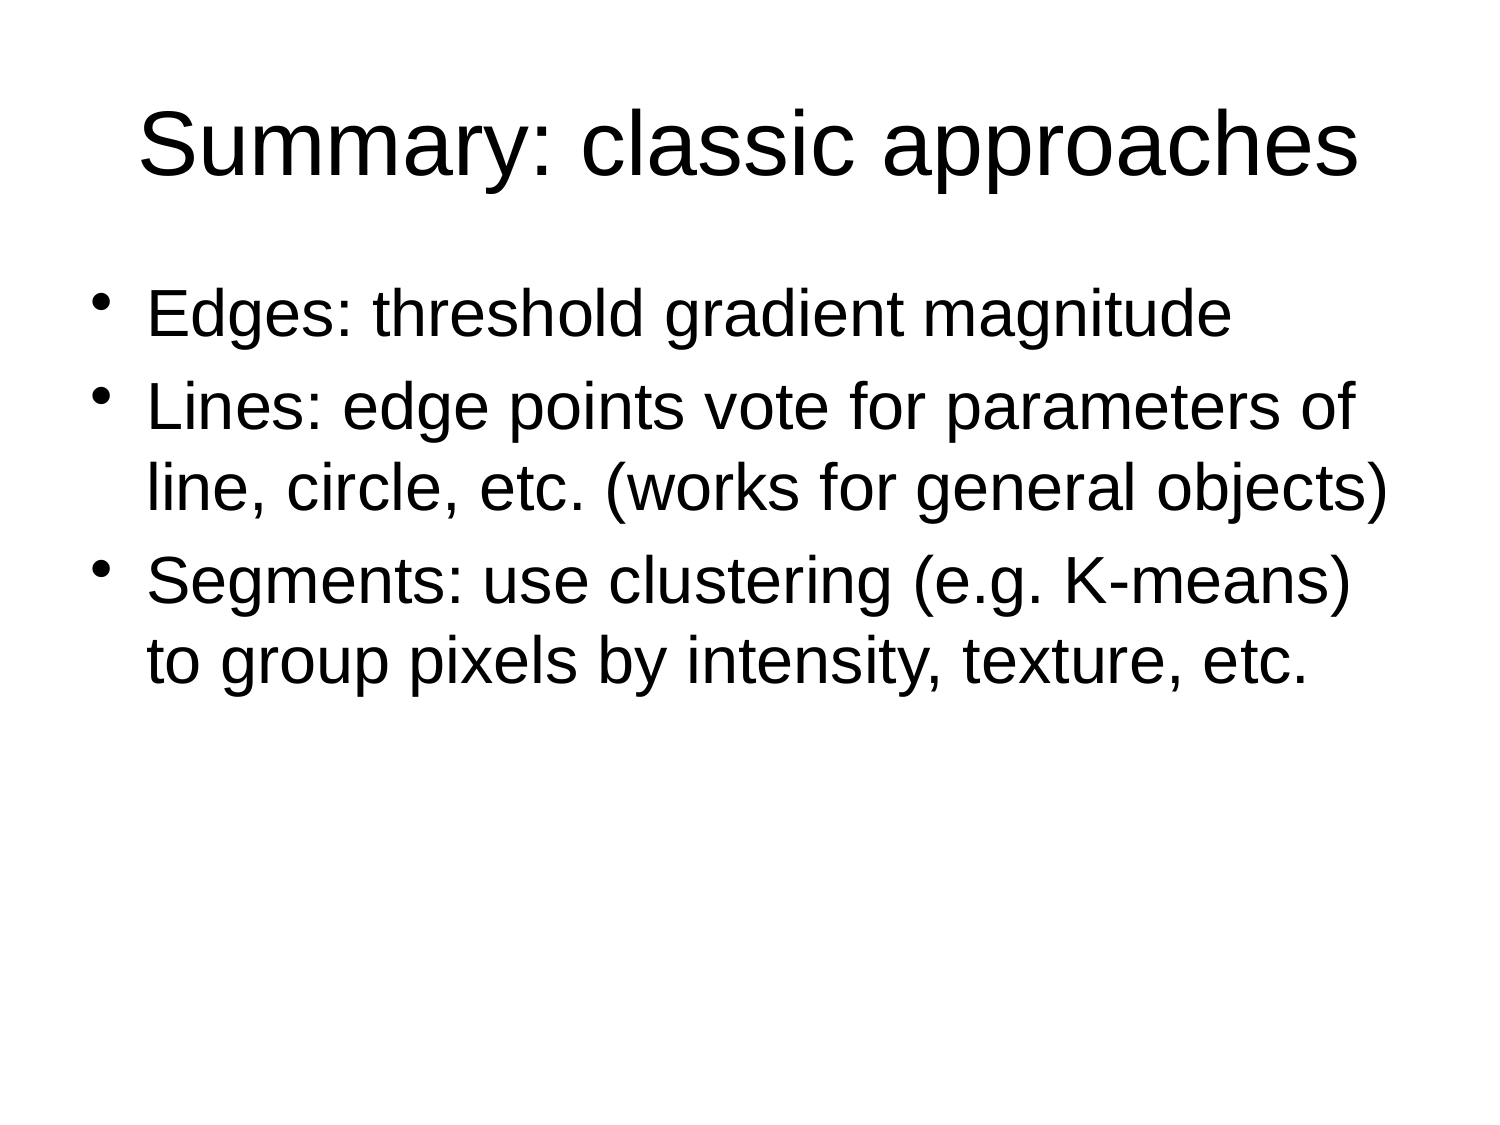

# Summary: classic approaches
Edges: threshold gradient magnitude
Lines: edge points vote for parameters of line, circle, etc. (works for general objects)
Segments: use clustering (e.g. K-means) to group pixels by intensity, texture, etc.